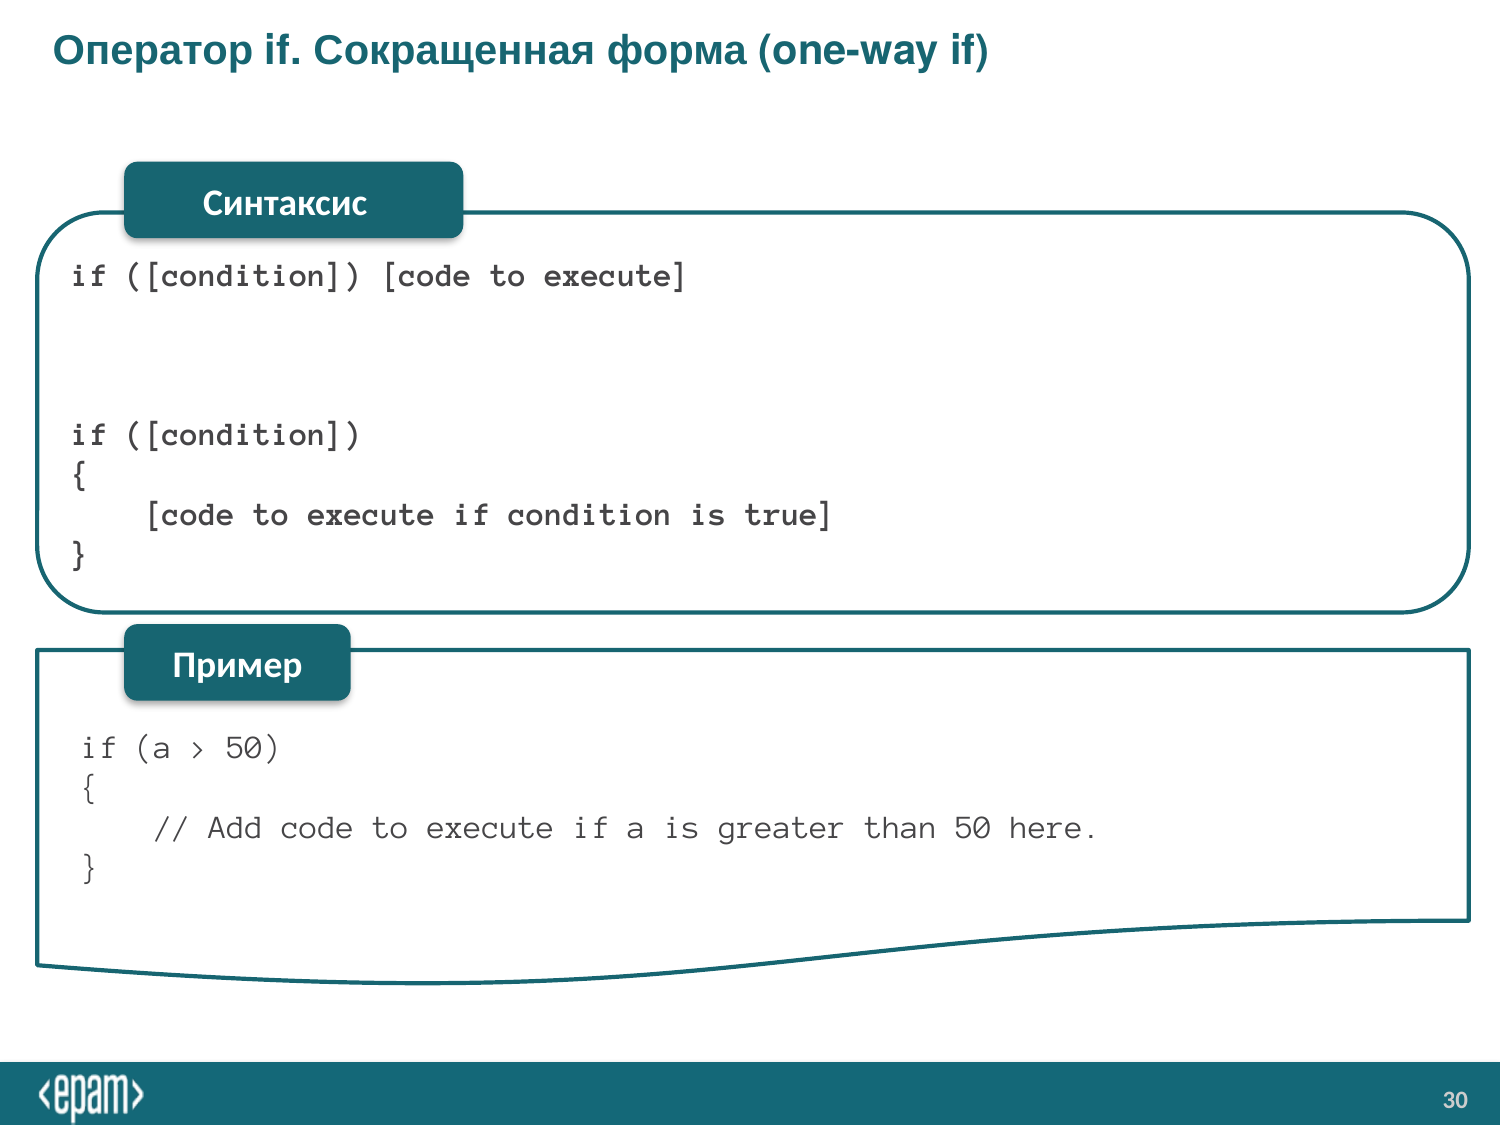

# Оператор if. Сокращенная форма (one-way if)
Cинтаксис

if ([condition]) [code to execute]

if ([condition])
{
    [code to execute if condition is true]
}

Пример

if (a > 50)
{
    // Add code to execute if a is greater than 50 here.
}